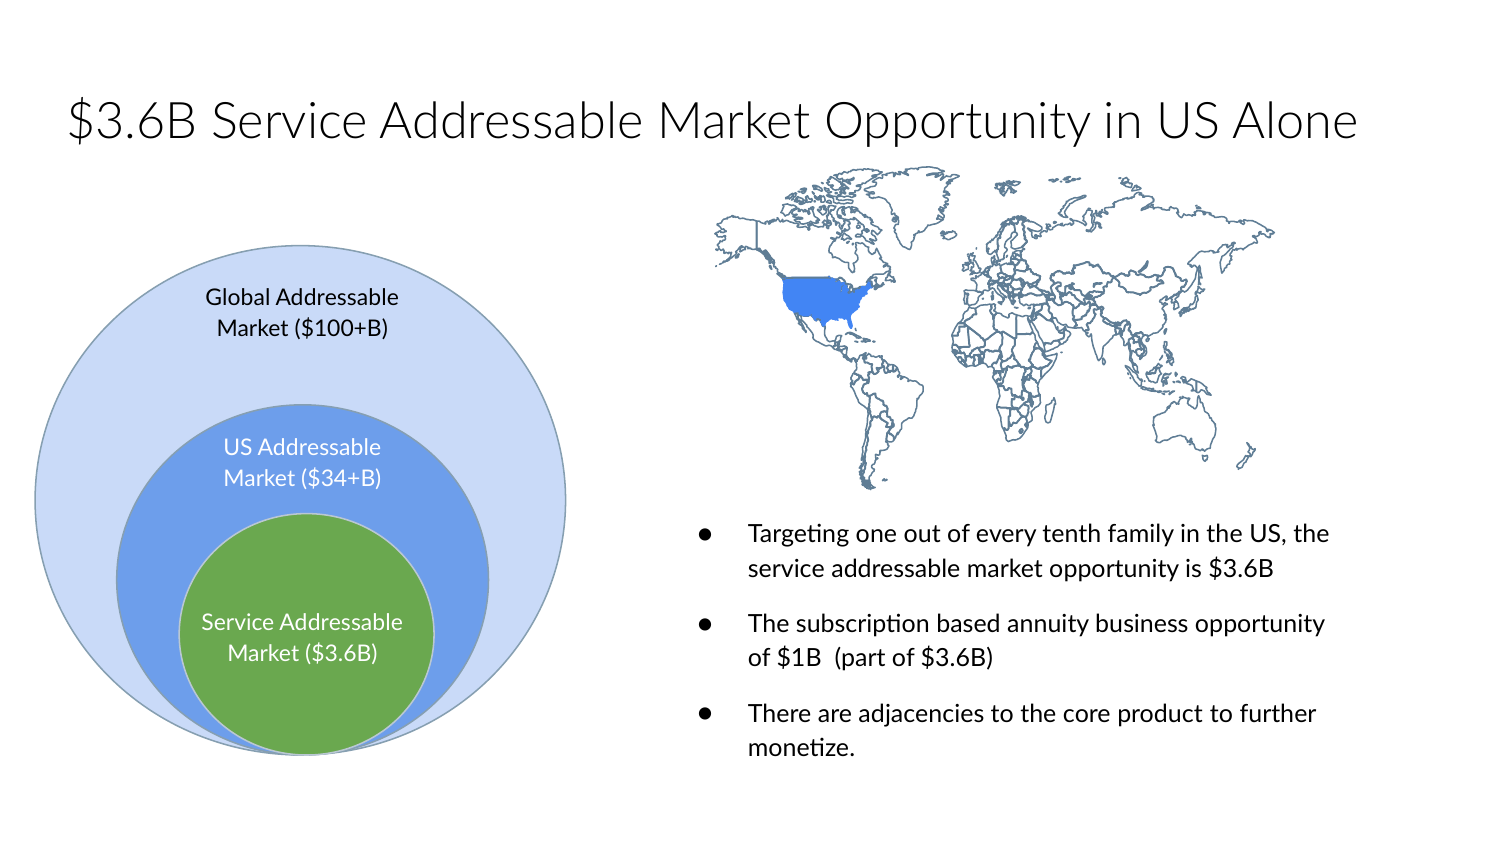

# $3.6B Service Addressable Market Opportunity in US Alone

Global Addressable Market ($100+B)
US Addressable Market ($34+B)
Targeting one out of every tenth family in the US, the service addressable market opportunity is $3.6B
The subscription based annuity business opportunity of $1B  (part of $3.6B)
There are adjacencies to the core product to further monetize.
Service Addressable Market ($3.6B)